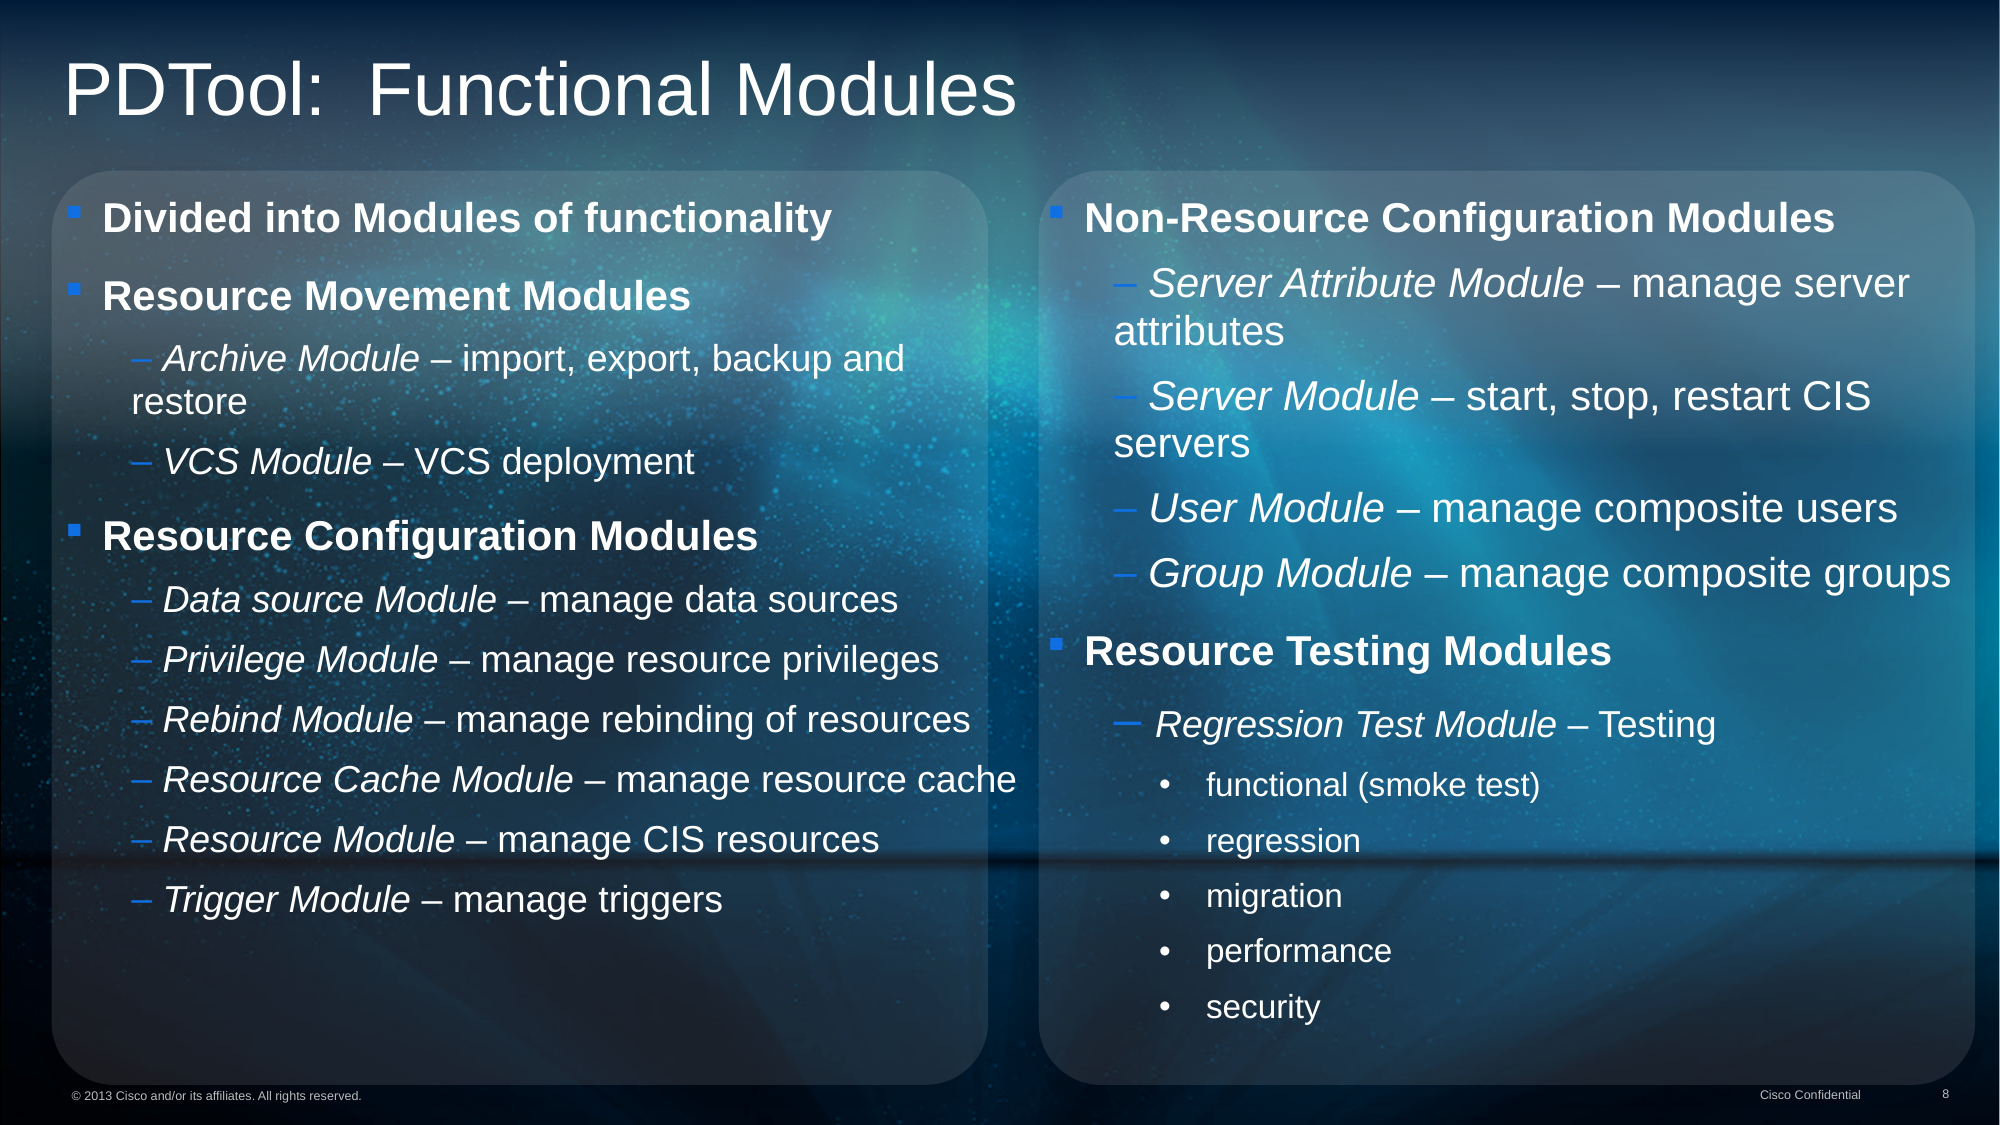

PDTool:  Functional Modules

Divided into Modules of functionality
Resource Movement Modules
 Archive Module – import, export, backup and restore
 VCS Module – VCS deployment
Resource Configuration Modules
 Data source Module – manage data sources
 Privilege Module – manage resource privileges
 Rebind Module – manage rebinding of resources
 Resource Cache Module – manage resource cache
 Resource Module – manage CIS resources
 Trigger Module – manage triggers
Non-Resource Configuration Modules
 Server Attribute Module – manage server attributes
 Server Module – start, stop, restart CIS servers
 User Module – manage composite users
 Group Module – manage composite groups
Resource Testing Modules
 Regression Test Module – Testing
functional (smoke test)
regression
migration
performance
security